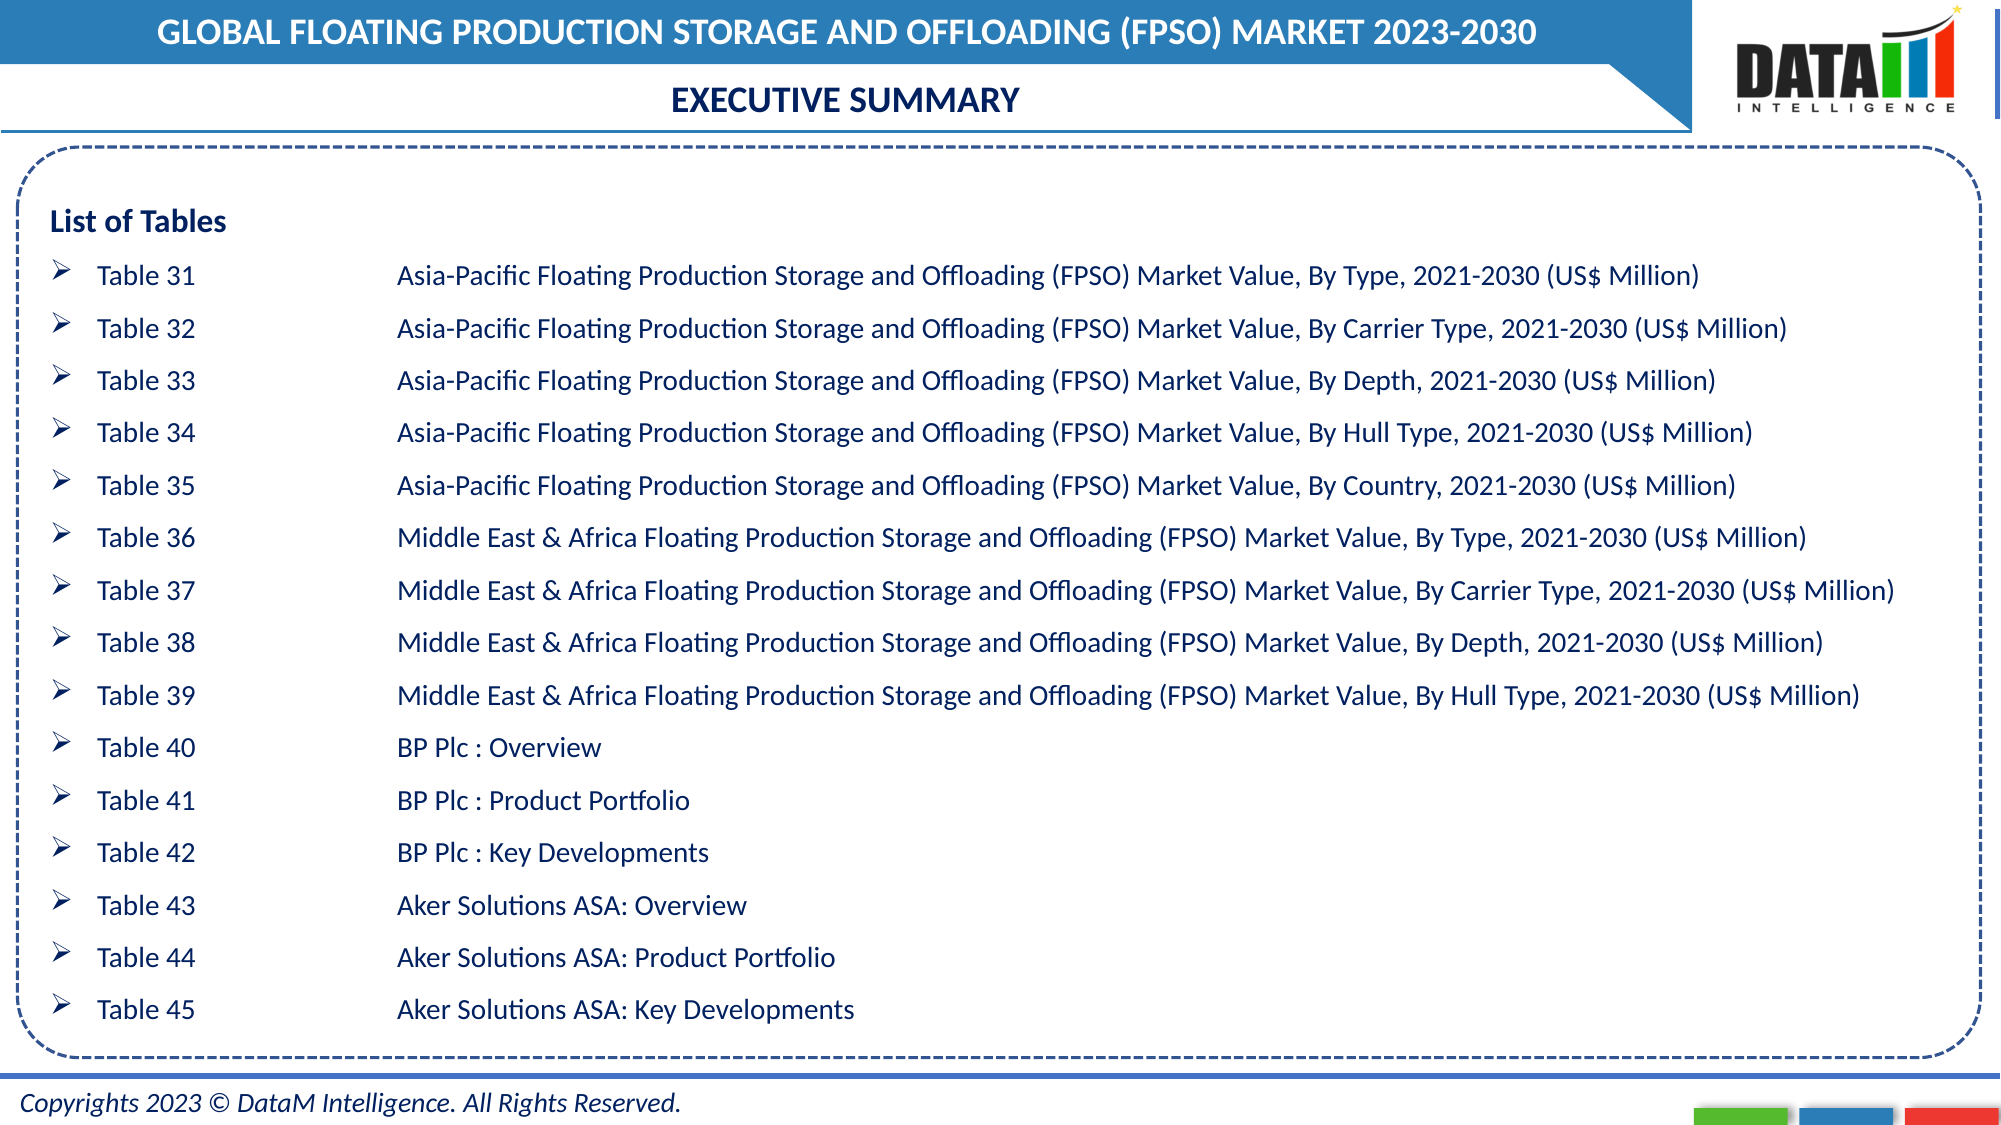

EXECUTIVE SUMMARY
List of Tables
Table 31		Asia-Pacific Floating Production Storage and Offloading (FPSO) Market Value, By Type, 2021-2030 (US$ Million)
Table 32		Asia-Pacific Floating Production Storage and Offloading (FPSO) Market Value, By Carrier Type, 2021-2030 (US$ Million)
Table 33		Asia-Pacific Floating Production Storage and Offloading (FPSO) Market Value, By Depth, 2021-2030 (US$ Million)
Table 34		Asia-Pacific Floating Production Storage and Offloading (FPSO) Market Value, By Hull Type, 2021-2030 (US$ Million)
Table 35		Asia-Pacific Floating Production Storage and Offloading (FPSO) Market Value, By Country, 2021-2030 (US$ Million)
Table 36		Middle East & Africa Floating Production Storage and Offloading (FPSO) Market Value, By Type, 2021-2030 (US$ Million)
Table 37		Middle East & Africa Floating Production Storage and Offloading (FPSO) Market Value, By Carrier Type, 2021-2030 (US$ Million)
Table 38		Middle East & Africa Floating Production Storage and Offloading (FPSO) Market Value, By Depth, 2021-2030 (US$ Million)
Table 39		Middle East & Africa Floating Production Storage and Offloading (FPSO) Market Value, By Hull Type, 2021-2030 (US$ Million)
Table 40		BP Plc : Overview
Table 41		BP Plc : Product Portfolio
Table 42		BP Plc : Key Developments
Table 43		Aker Solutions ASA: Overview
Table 44		Aker Solutions ASA: Product Portfolio
Table 45		Aker Solutions ASA: Key Developments